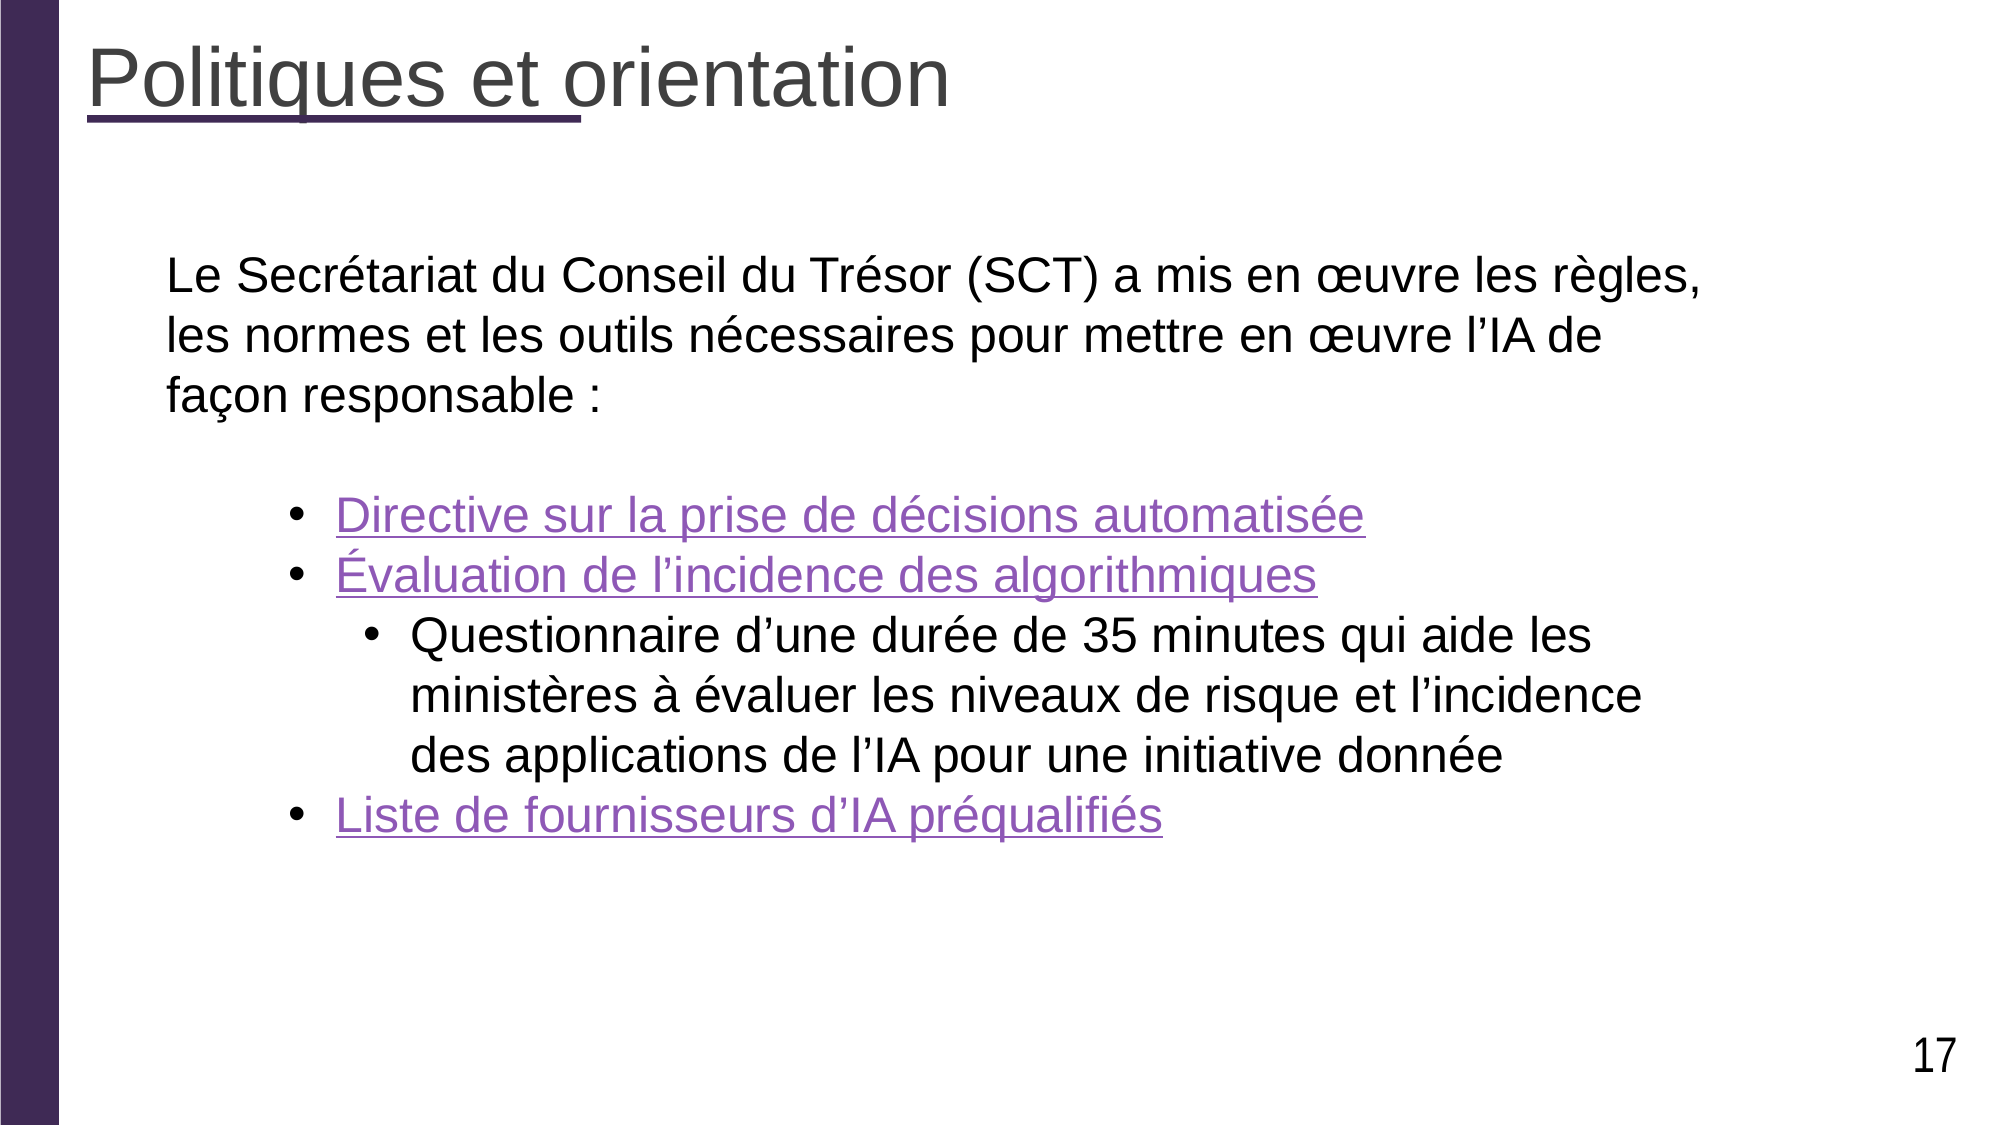

Politiques et orientation
Le Secrétariat du Conseil du Trésor (SCT) a mis en œuvre les règles, les normes et les outils nécessaires pour mettre en œuvre l’IA de façon responsable :

Directive sur la prise de décisions automatisée
Évaluation de l’incidence des algorithmiques
Questionnaire d’une durée de 35 minutes qui aide les ministères à évaluer les niveaux de risque et l’incidence des applications de l’IA pour une initiative donnée
Liste de fournisseurs d’IA préqualifiés

17